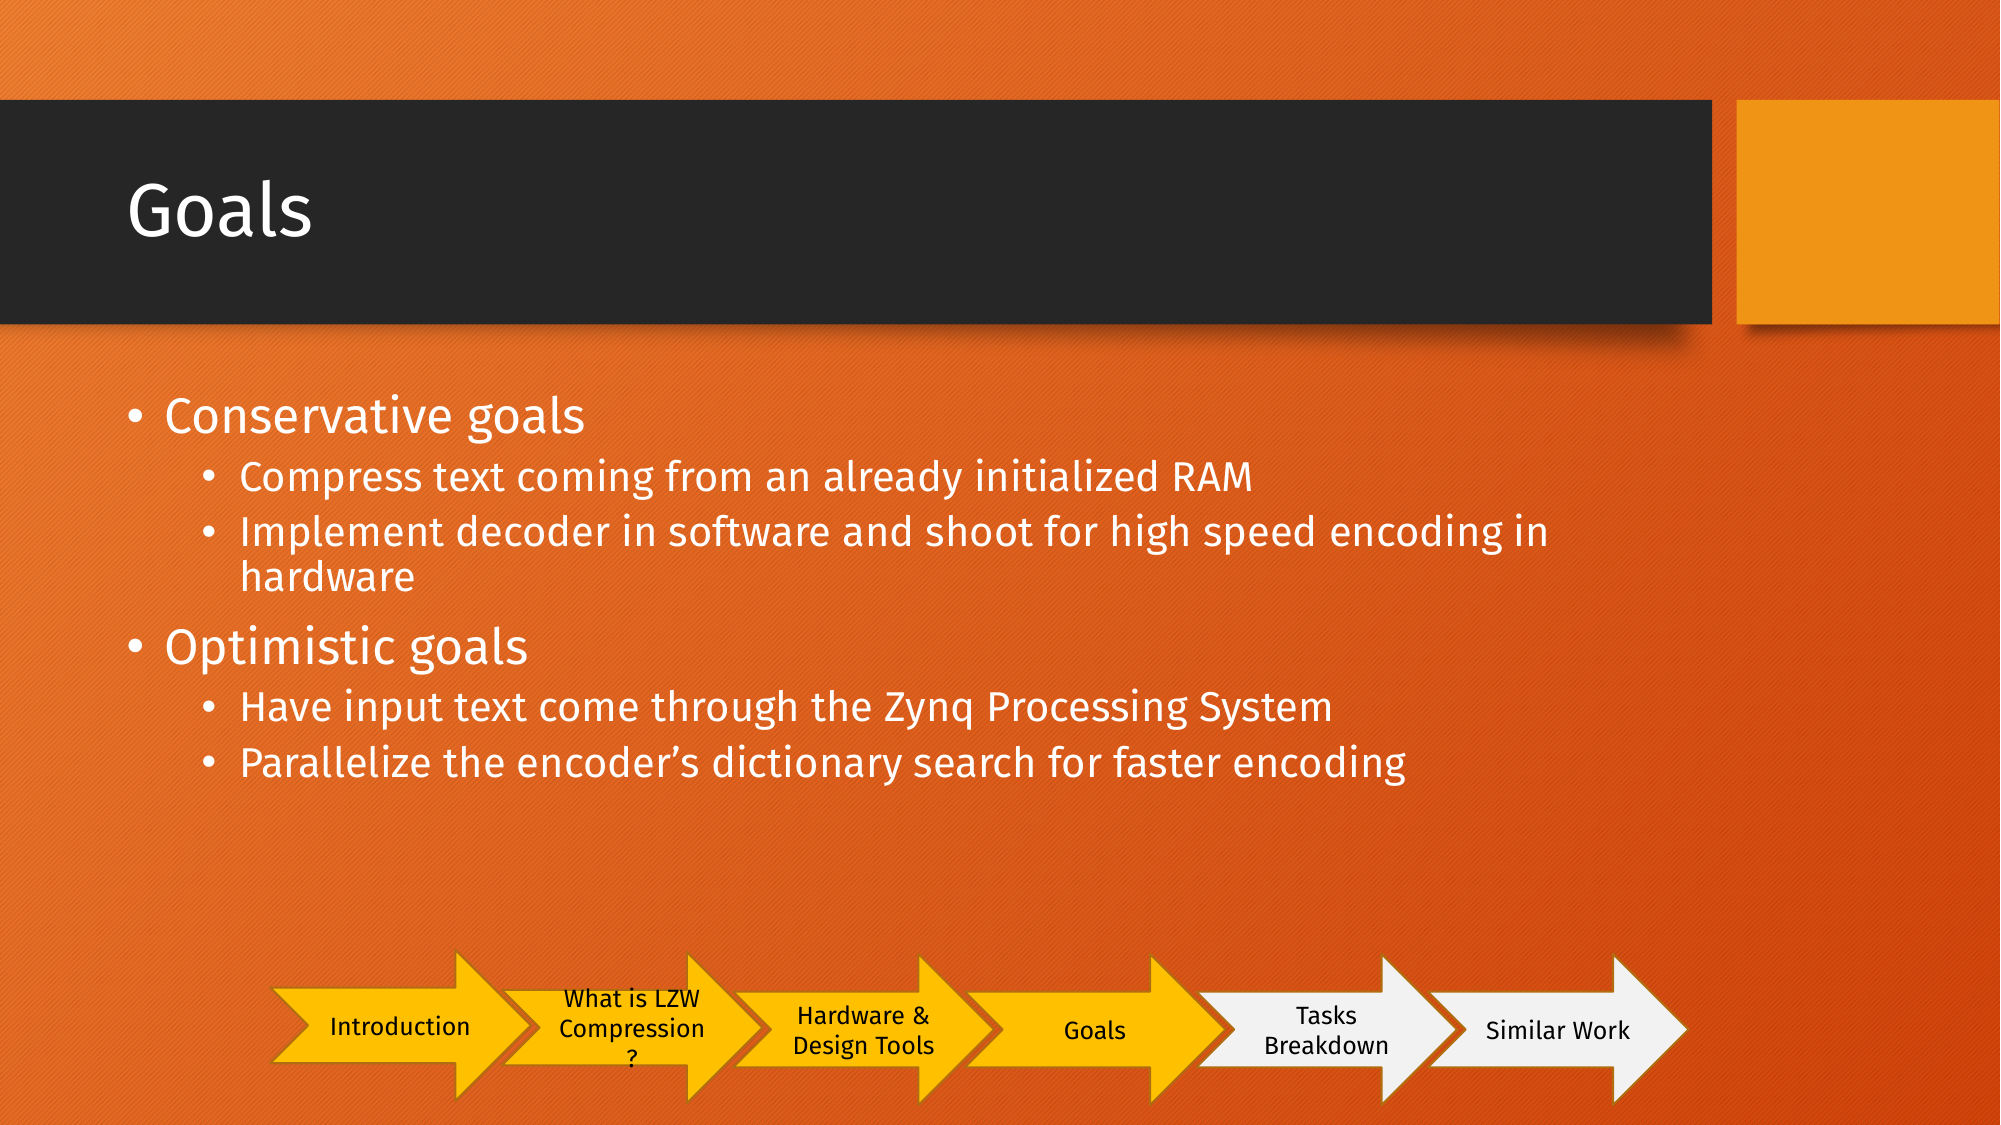

# Goals
Conservative goals
Compress text coming from an already initialized RAM
Implement decoder in software and shoot for high speed encoding in hardware
Optimistic goals
Have input text come through the Zynq Processing System
Parallelize the encoder’s dictionary search for faster encoding
Introduction
What is LZW Compression?
Similar Work
Tasks Breakdown
Goals
Hardware & Design Tools